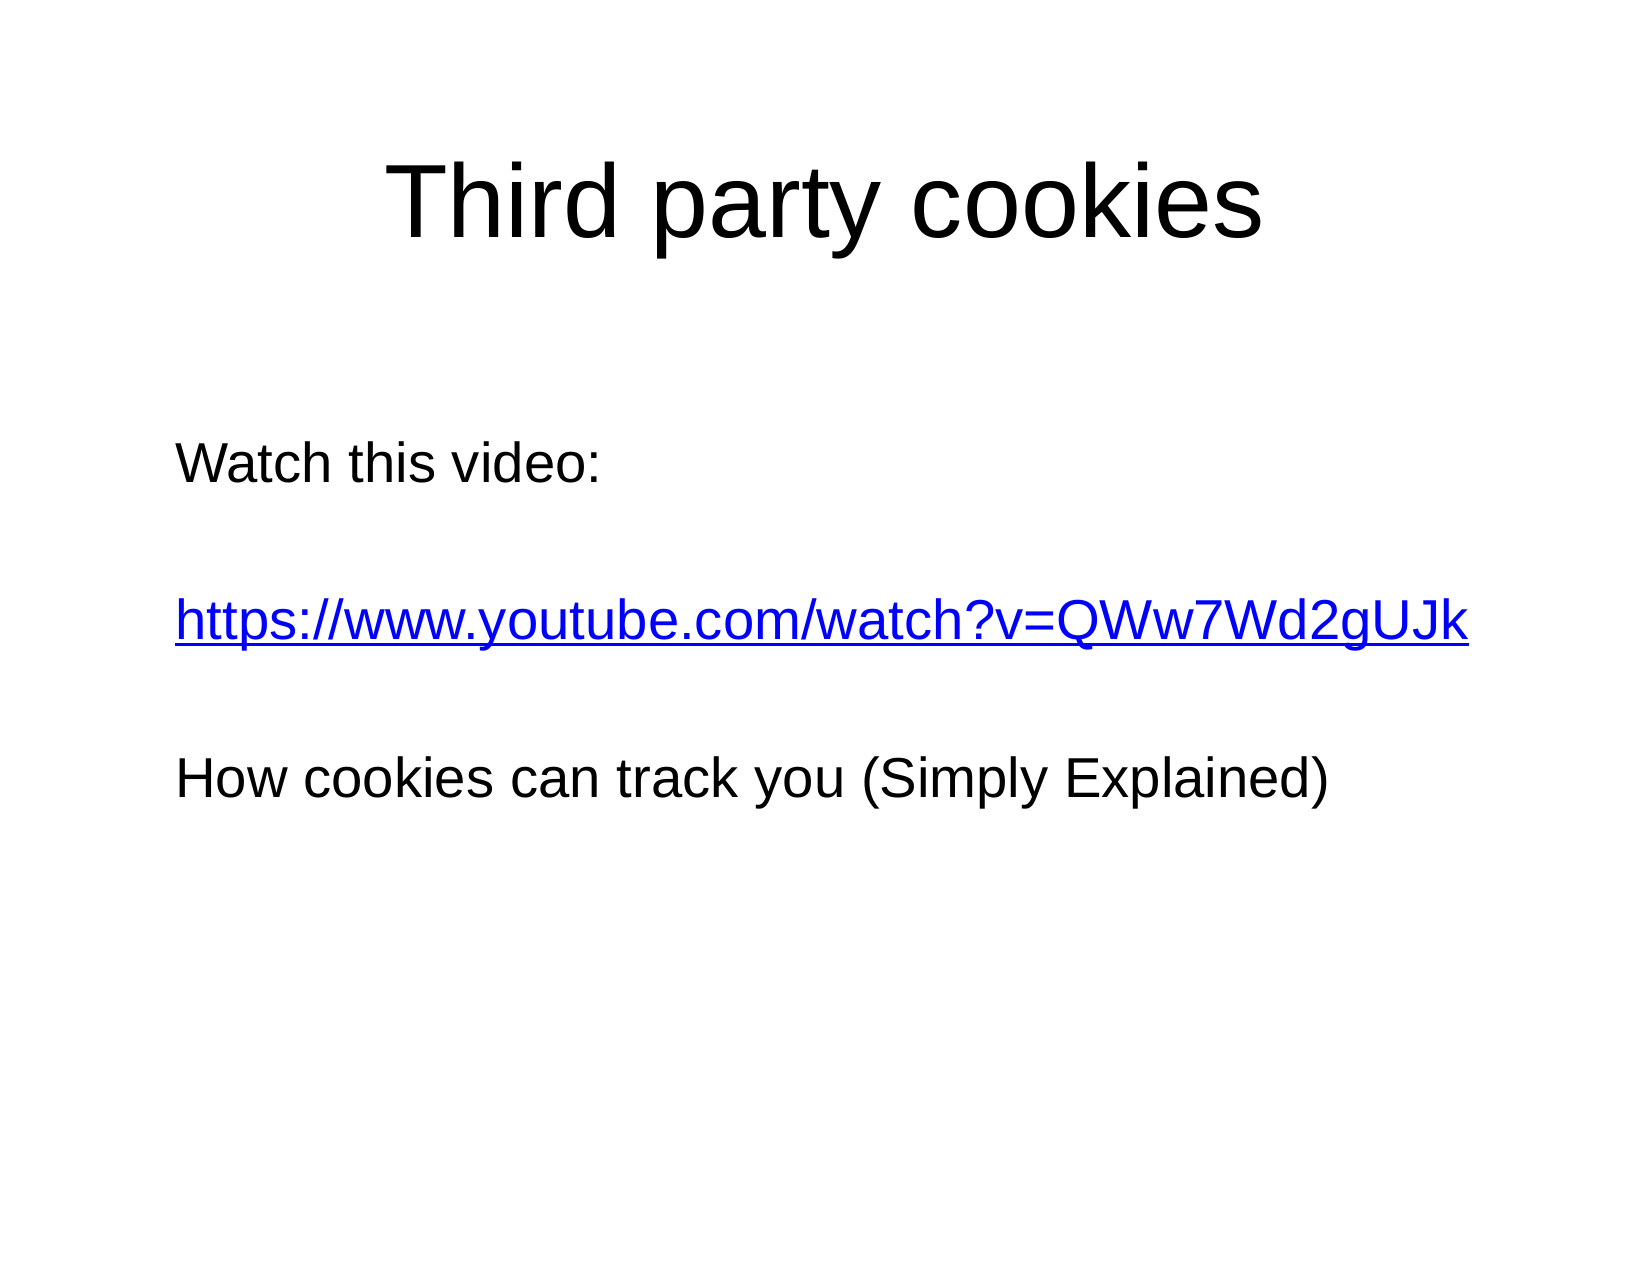

# Third party cookies
Watch this video:

https://www.youtube.com/watch?v=QWw7Wd2gUJk

How cookies can track you (Simply Explained)